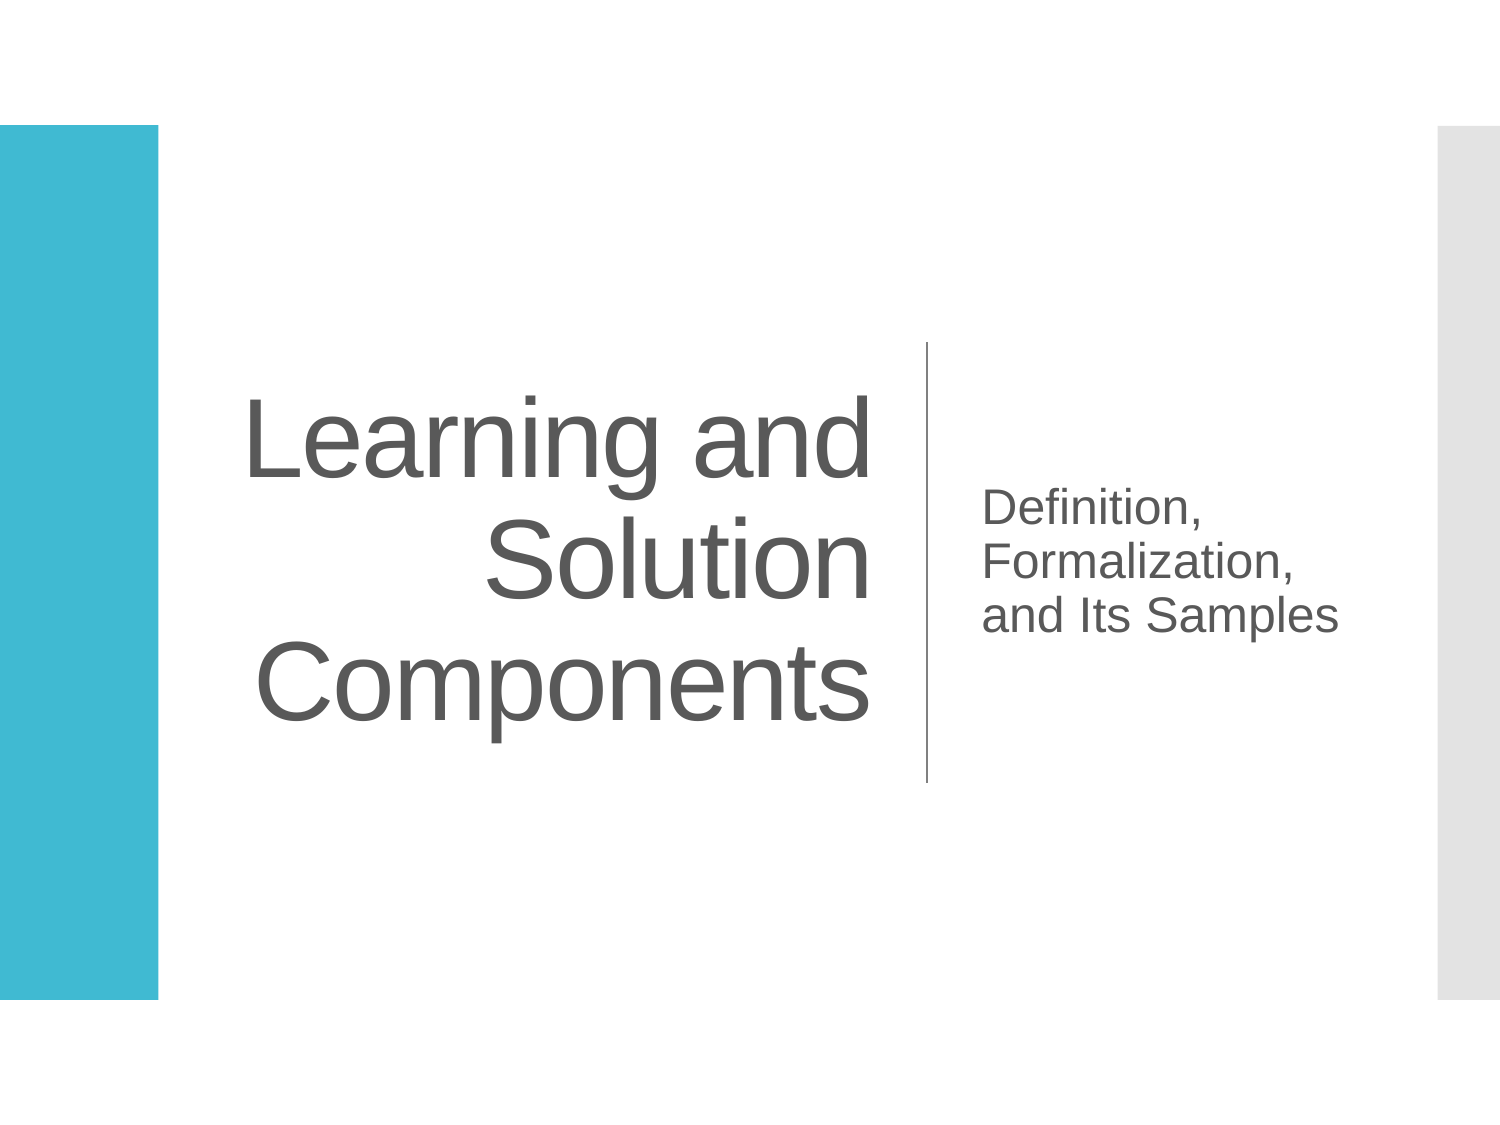

# Learning and Solution Components
Definition, Formalization, and Its Samples